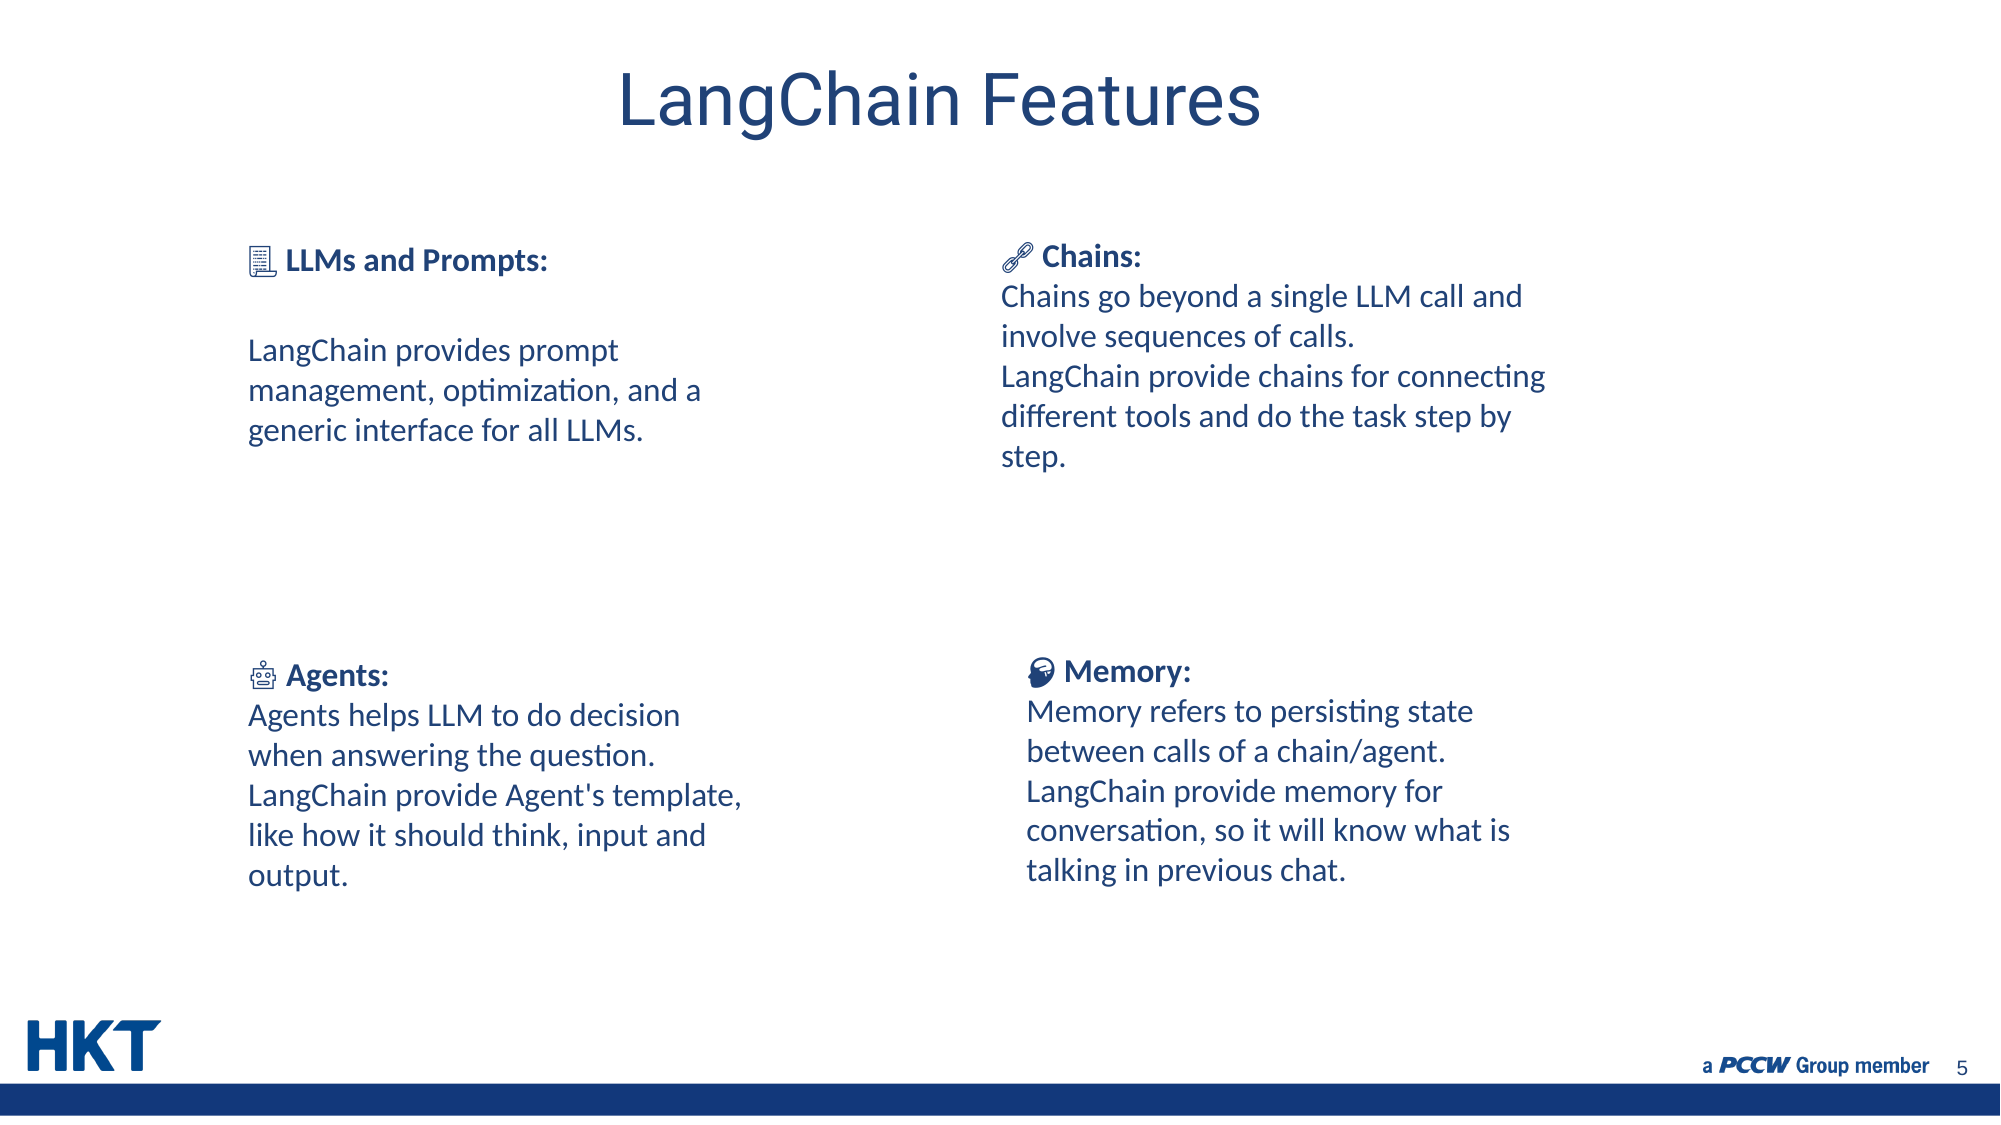

LangChain Features
🔗 Chains:
Chains go beyond a single LLM call and involve sequences of calls.
LangChain provide chains for connecting different tools and do the task step by step.

📃 LLMs and Prompts:

LangChain provides prompt management, optimization, and a generic interface for all LLMs.

🧠 Memory:
Memory refers to persisting state between calls of a chain/agent.
LangChain provide memory for conversation, so it will know what is talking in previous chat.

🤖 Agents:
Agents helps LLM to do decision when answering the question.
LangChain provide Agent's template, like how it should think, input and output.